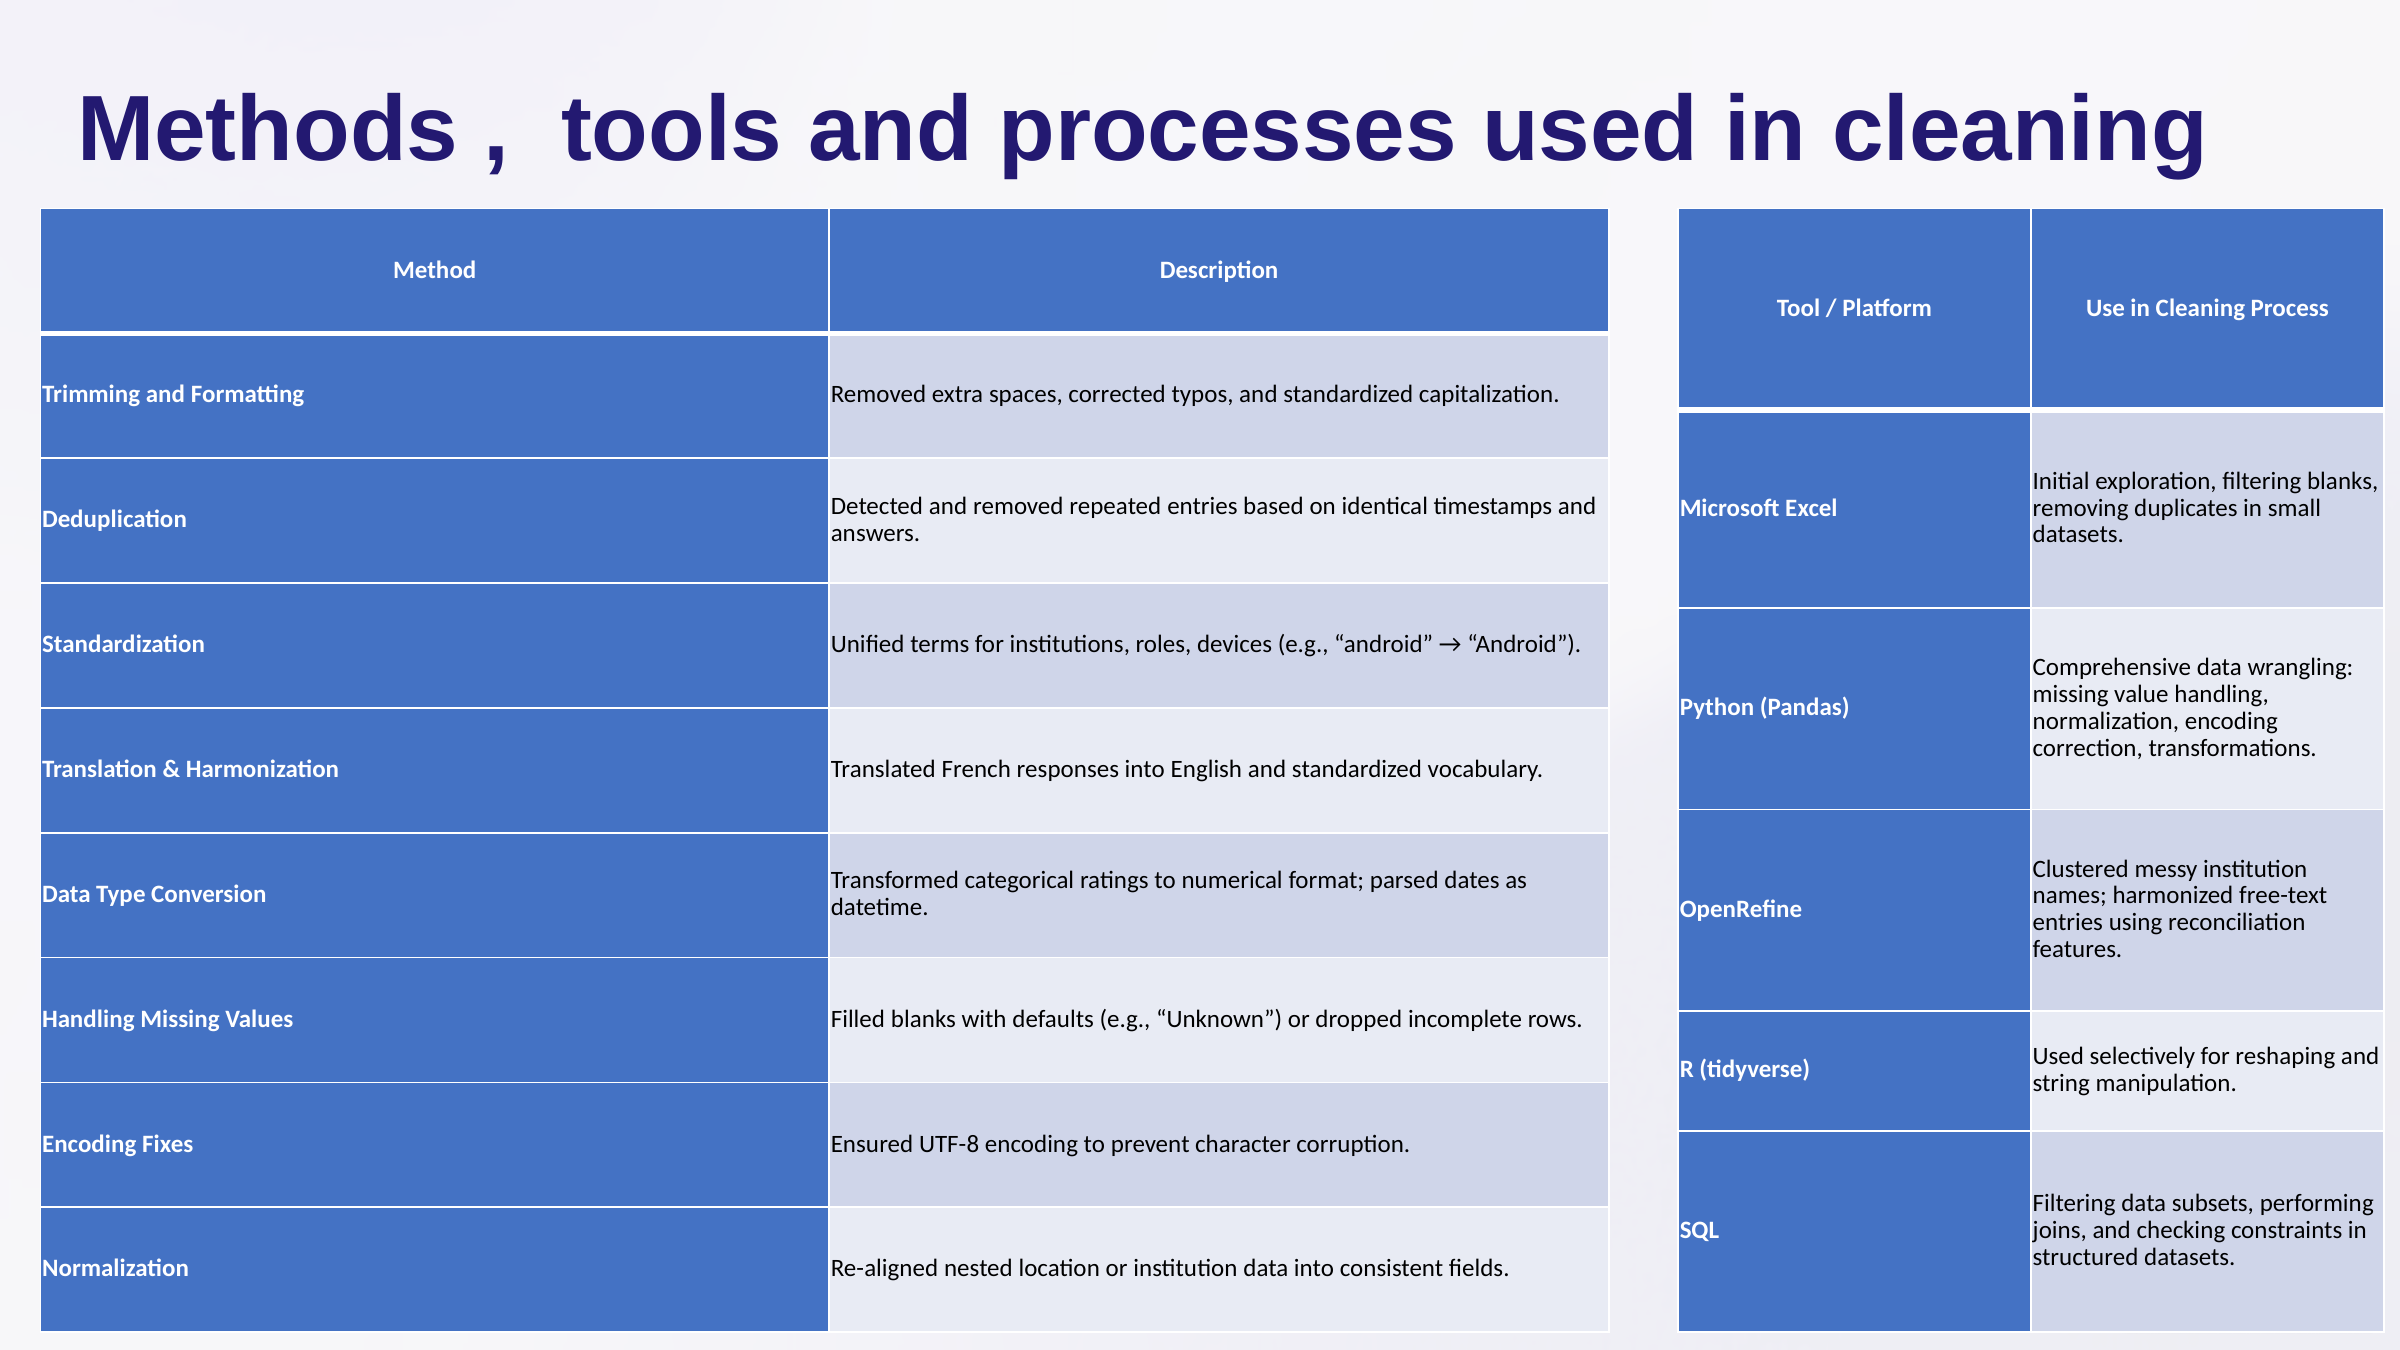

Methods ,  tools and processes used in cleaning
| Method | Description |
| --- | --- |
| Trimming and Formatting | Removed extra spaces, corrected typos, and standardized capitalization. |
| Deduplication | Detected and removed repeated entries based on identical timestamps and answers. |
| Standardization | Unified terms for institutions, roles, devices (e.g., “android” → “Android”). |
| Translation & Harmonization | Translated French responses into English and standardized vocabulary. |
| Data Type Conversion | Transformed categorical ratings to numerical format; parsed dates as datetime. |
| Handling Missing Values | Filled blanks with defaults (e.g., “Unknown”) or dropped incomplete rows. |
| Encoding Fixes | Ensured UTF-8 encoding to prevent character corruption. |
| Normalization | Re-aligned nested location or institution data into consistent fields. |
| Tool / Platform | Use in Cleaning Process |
| --- | --- |
| Microsoft Excel | Initial exploration, filtering blanks, removing duplicates in small datasets. |
| Python (Pandas) | Comprehensive data wrangling: missing value handling, normalization, encoding correction, transformations. |
| OpenRefine | Clustered messy institution names; harmonized free-text entries using reconciliation features. |
| R (tidyverse) | Used selectively for reshaping and string manipulation. |
| SQL | Filtering data subsets, performing joins, and checking constraints in structured datasets. |